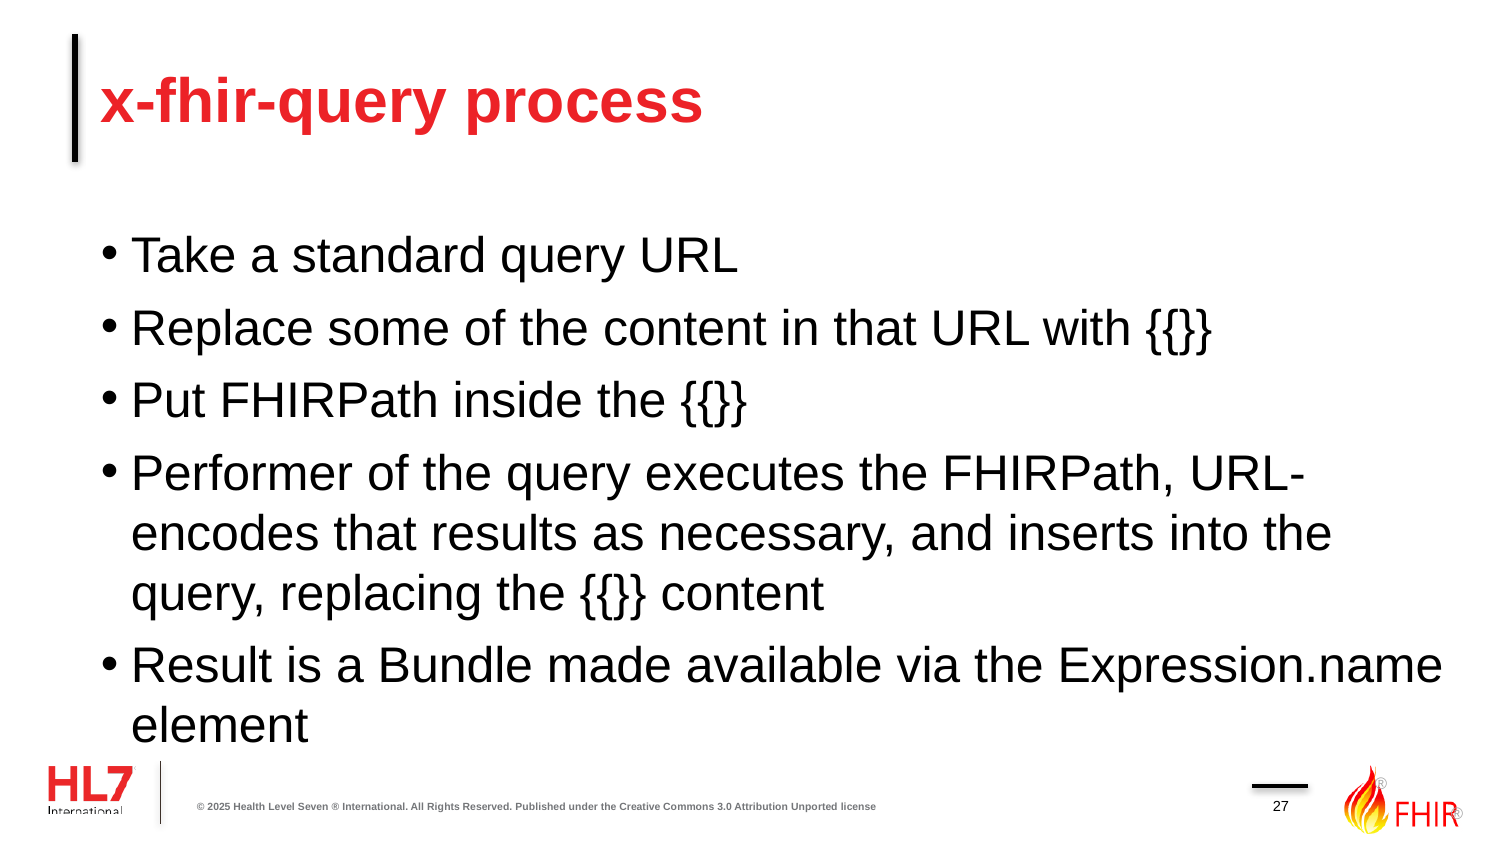

# x-fhir-query process
Take a standard query URL
Replace some of the content in that URL with {{}}
Put FHIRPath inside the {{}}
Performer of the query executes the FHIRPath, URL-encodes that results as necessary, and inserts into the query, replacing the {{}} content
Result is a Bundle made available via the Expression.name element
27
© 2025 Health Level Seven ® International. All Rights Reserved. Published under the Creative Commons 3.0 Attribution Unported license